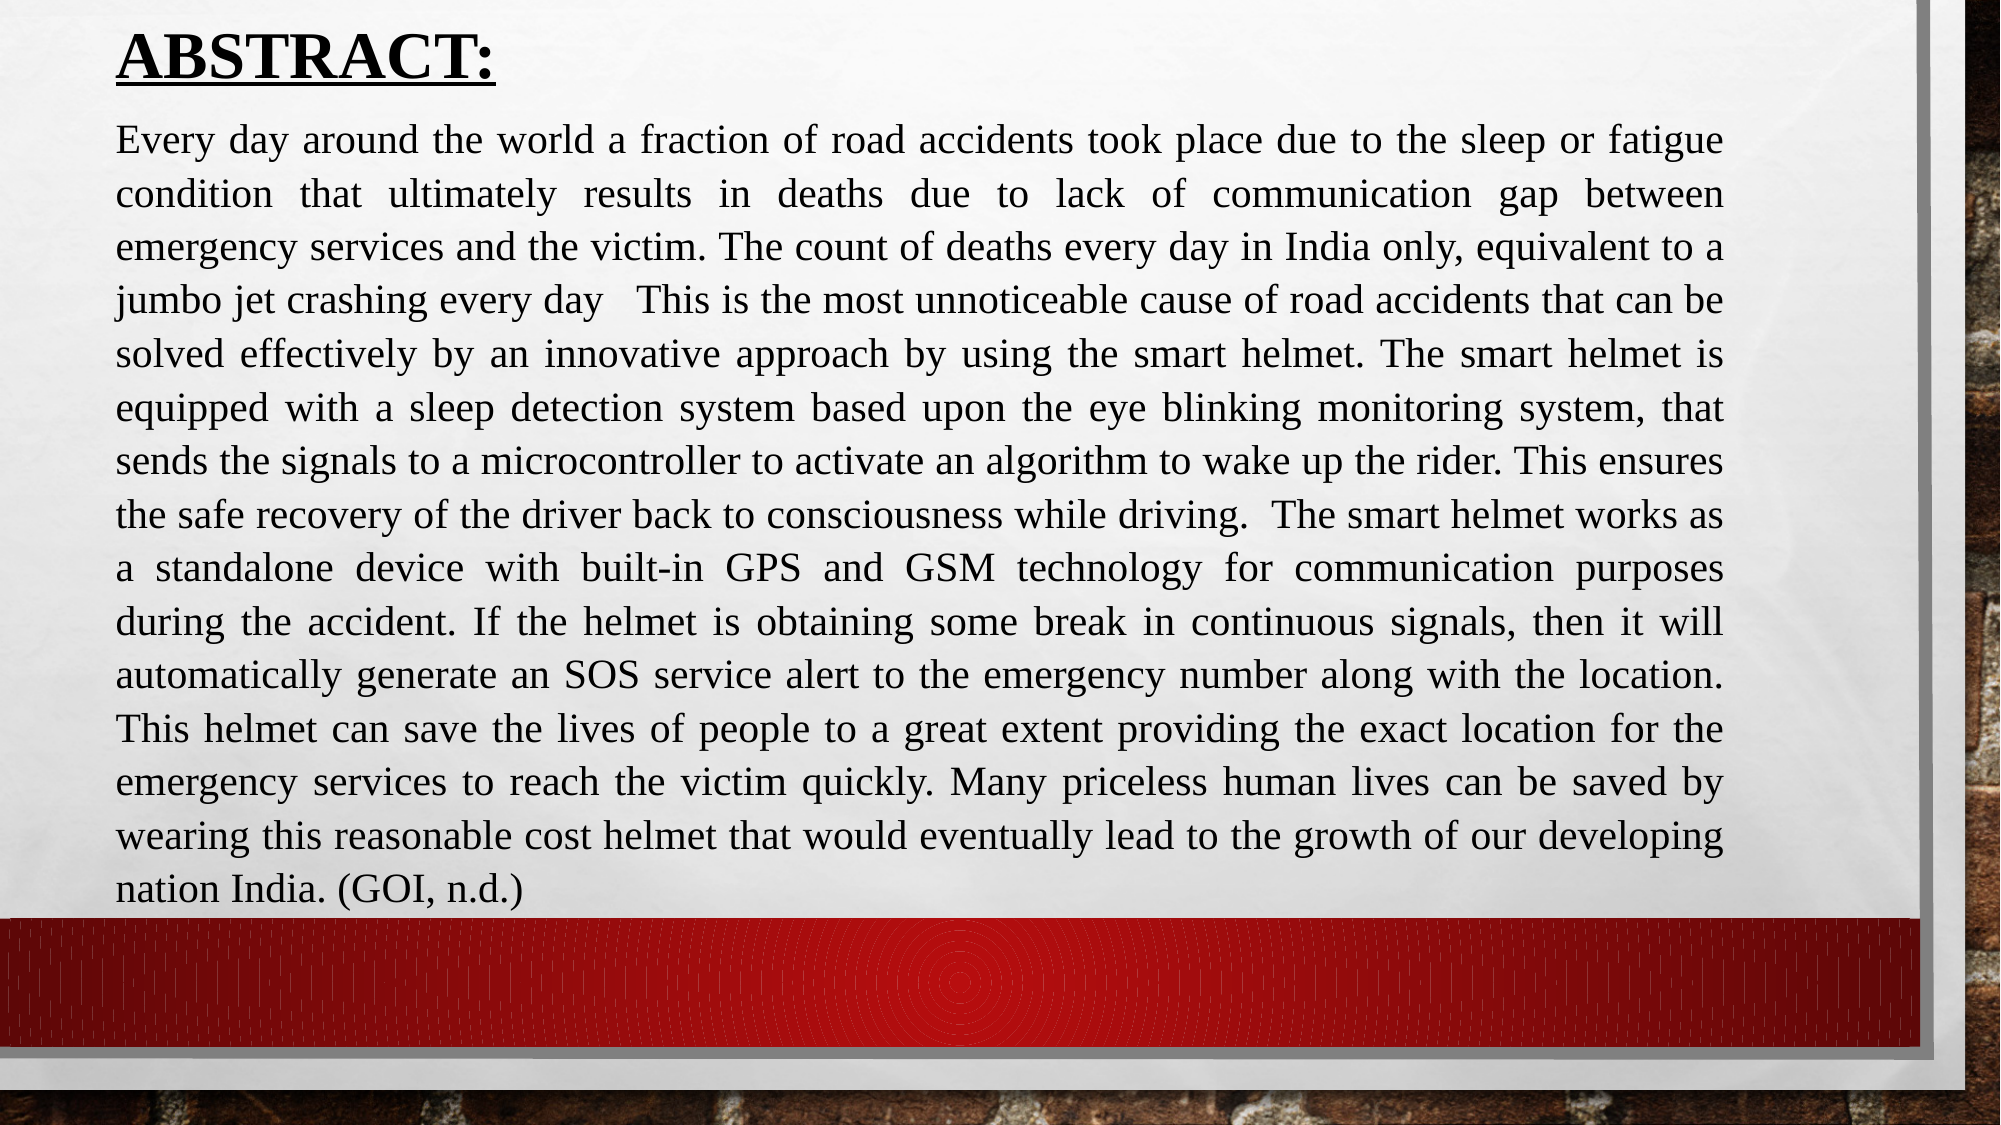

ABSTRACT:
Every day around the world a fraction of road accidents took place due to the sleep or fatigue condition that ultimately results in deaths due to lack of communication gap between emergency services and the victim. The count of deaths every day in India only, equivalent to a jumbo jet crashing every day   This is the most unnoticeable cause of road accidents that can be solved effectively by an innovative approach by using the smart helmet. The smart helmet is equipped with a sleep detection system based upon the eye blinking monitoring system, that sends the signals to a microcontroller to activate an algorithm to wake up the rider. This ensures the safe recovery of the driver back to consciousness while driving.  The smart helmet works as a standalone device with built-in GPS and GSM technology for communication purposes during the accident. If the helmet is obtaining some break in continuous signals, then it will automatically generate an SOS service alert to the emergency number along with the location. This helmet can save the lives of people to a great extent providing the exact location for the emergency services to reach the victim quickly. Many priceless human lives can be saved by wearing this reasonable cost helmet that would eventually lead to the growth of our developing nation India. (GOI, n.d.)